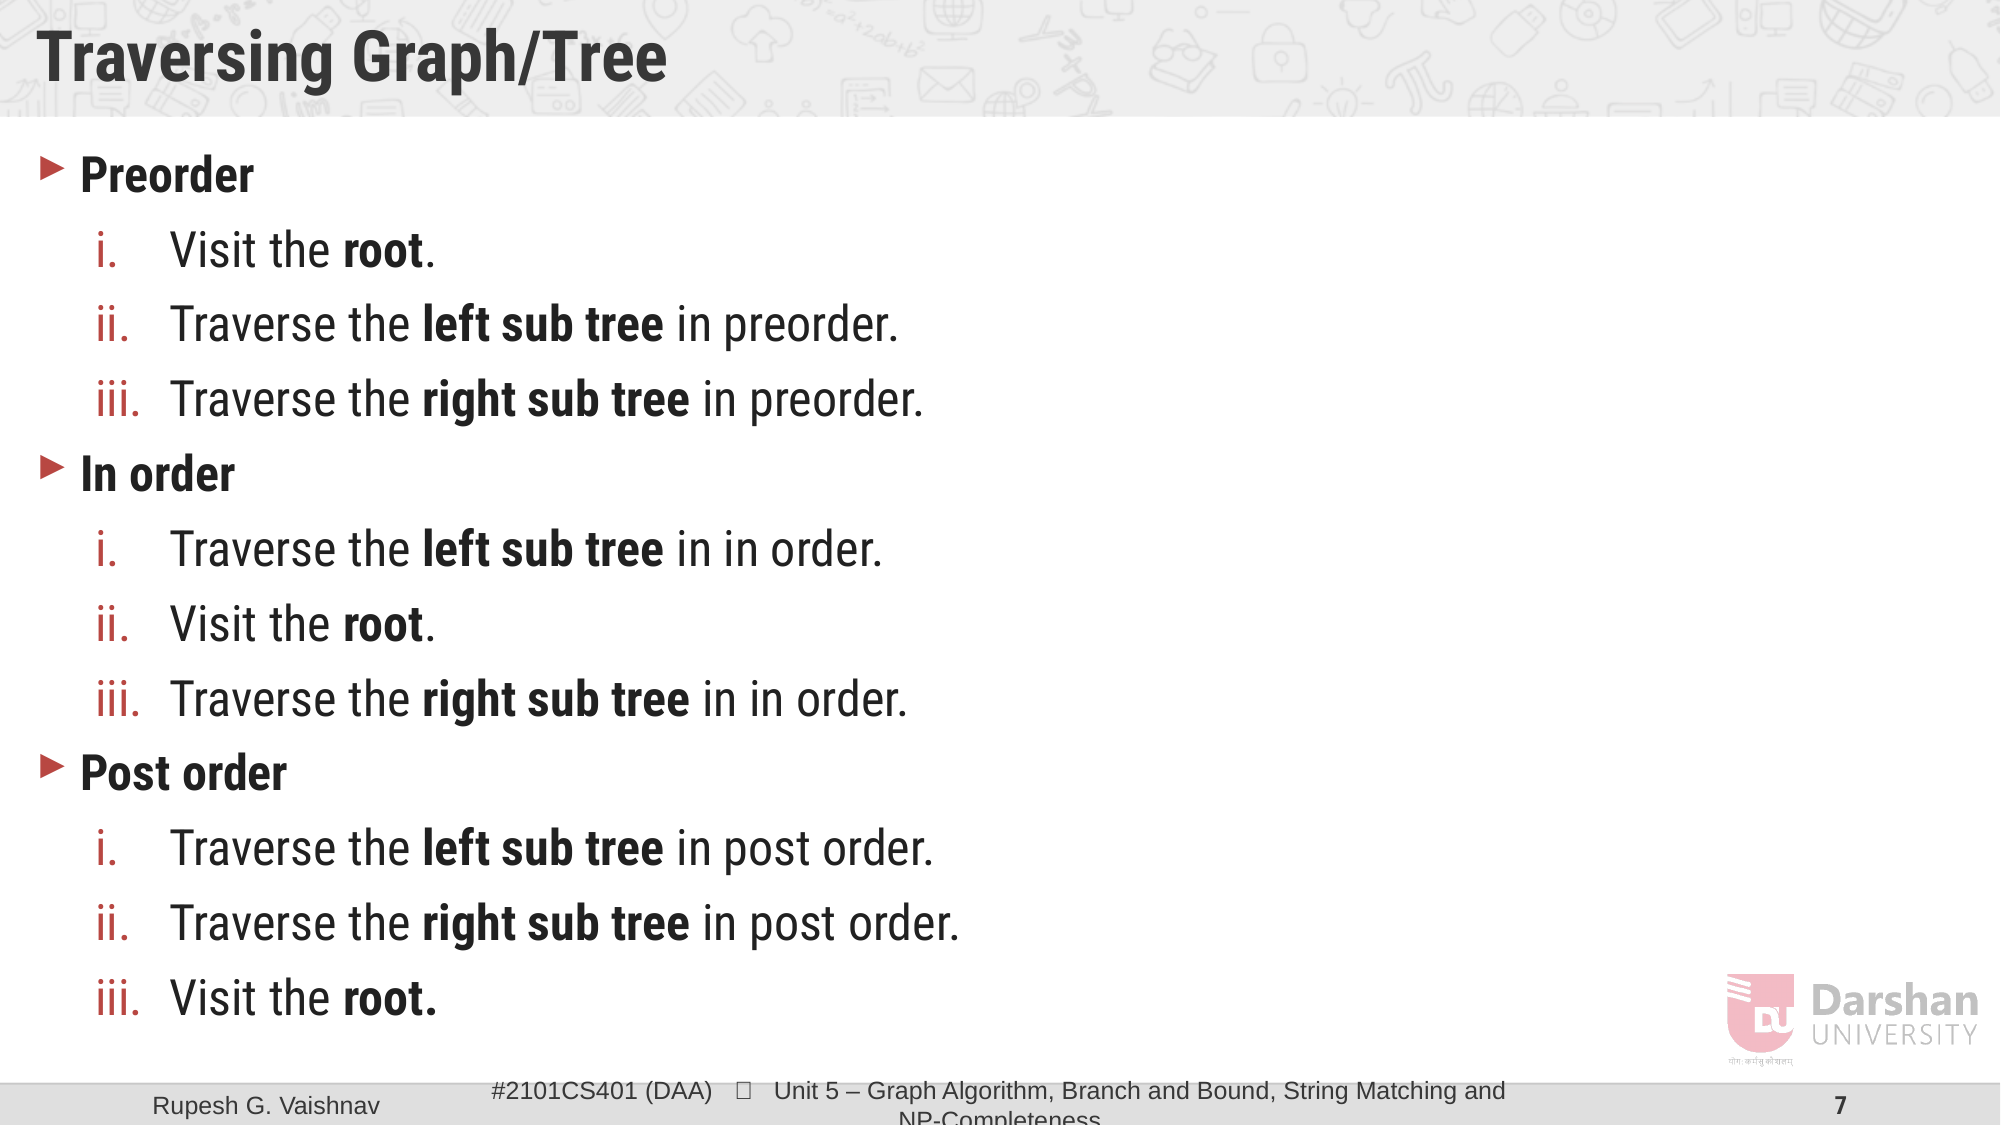

# Traversing Graph/Tree
Preorder
Visit the root.
Traverse the left sub tree in preorder.
Traverse the right sub tree in preorder.
In order
Traverse the left sub tree in in order.
Visit the root.
Traverse the right sub tree in in order.
Post order
Traverse the left sub tree in post order.
Traverse the right sub tree in post order.
Visit the root.